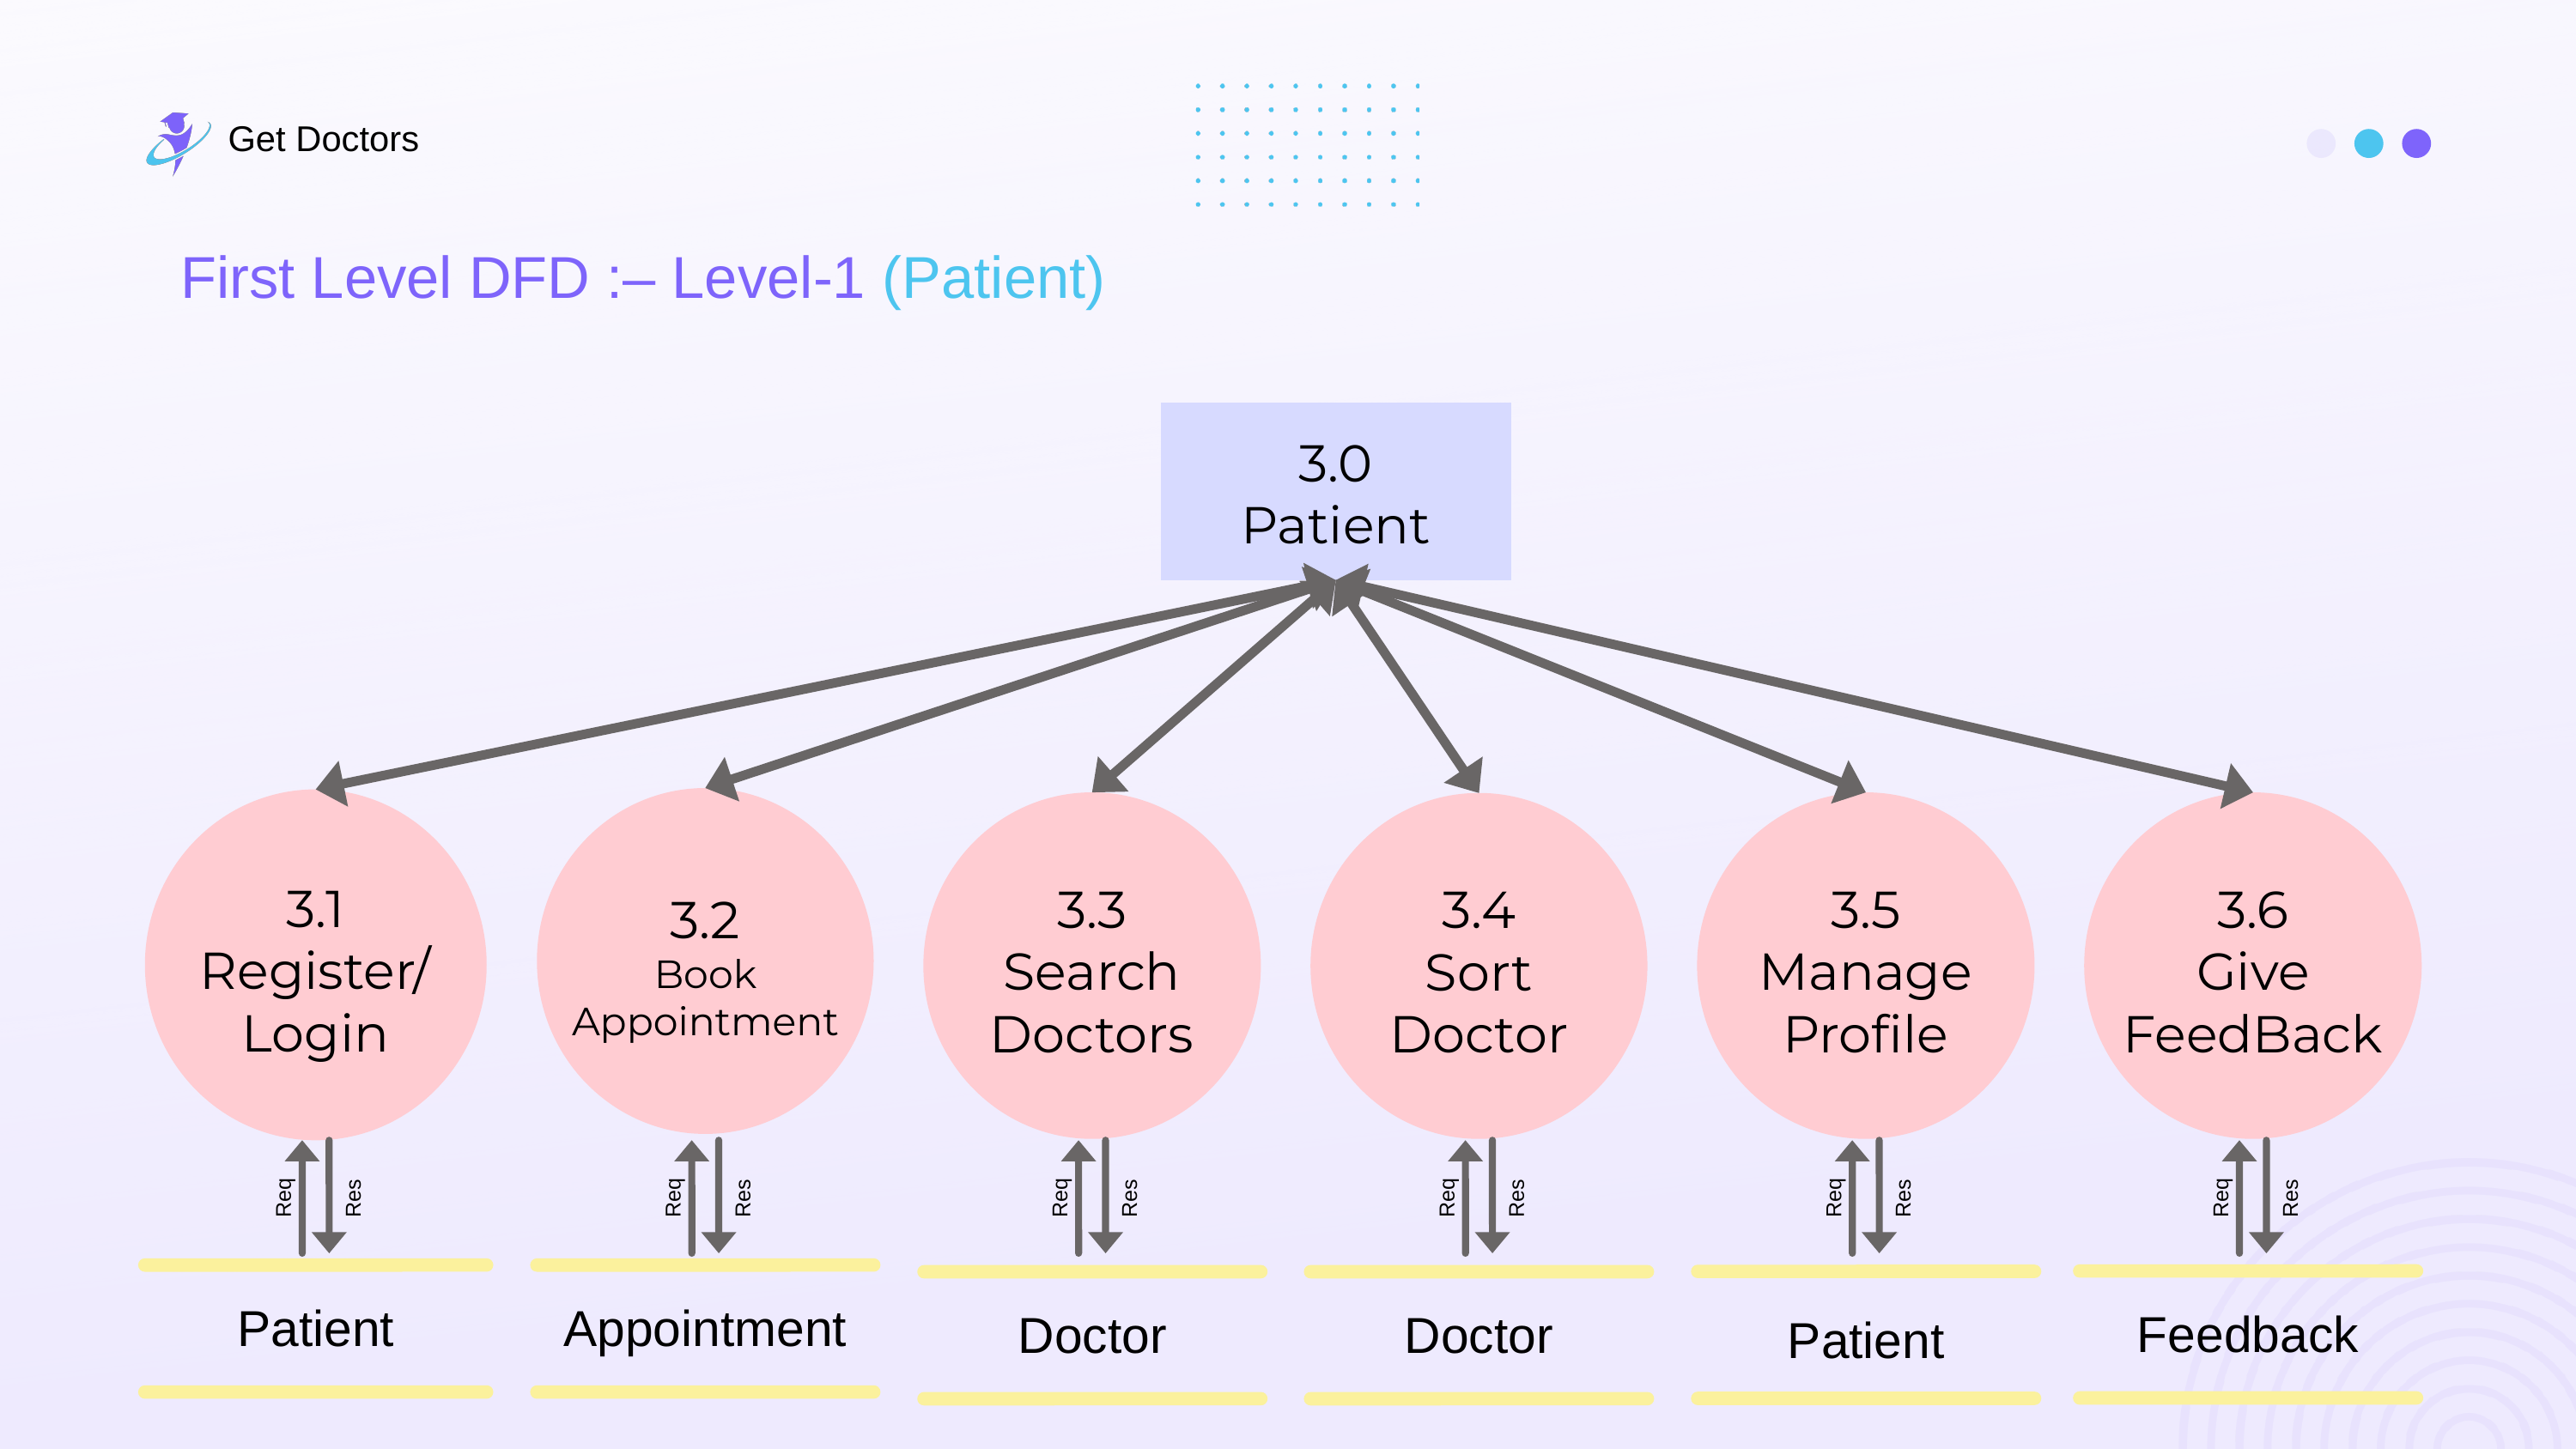

Get Doctors

First Level DFD :– Level-1 (Patient)

3.0
Patient

3.2
Book Appointment

3.1
Register/
Login

3.3
Search
Doctors

3.5
Manage Profile

3.6
Give FeedBack

3.4
Sort
Doctor
Req

Res
Req

Res
Req

Res
Req

Res
Req

Res
Req

Res

Patient
Appointment
Feedback
Doctor
Doctor
Patient